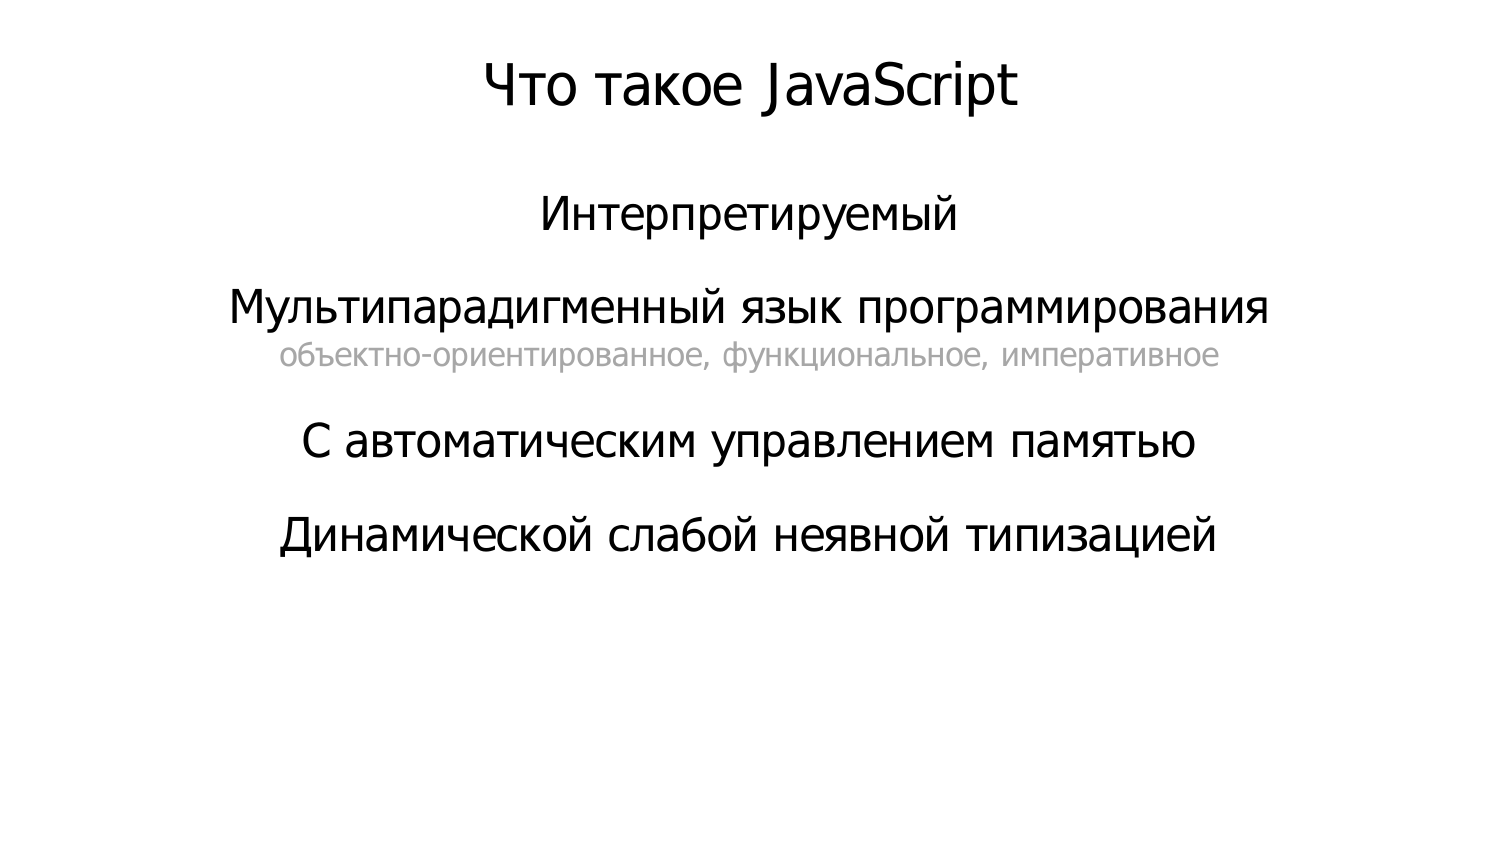

Что такое JavaScript
Интерпретируемый
Мультипарадигменный язык программирования
объектно-ориентированное, функциональное, императивное
С автоматическим управлением памятью
Динамической слабой неявной типизацией